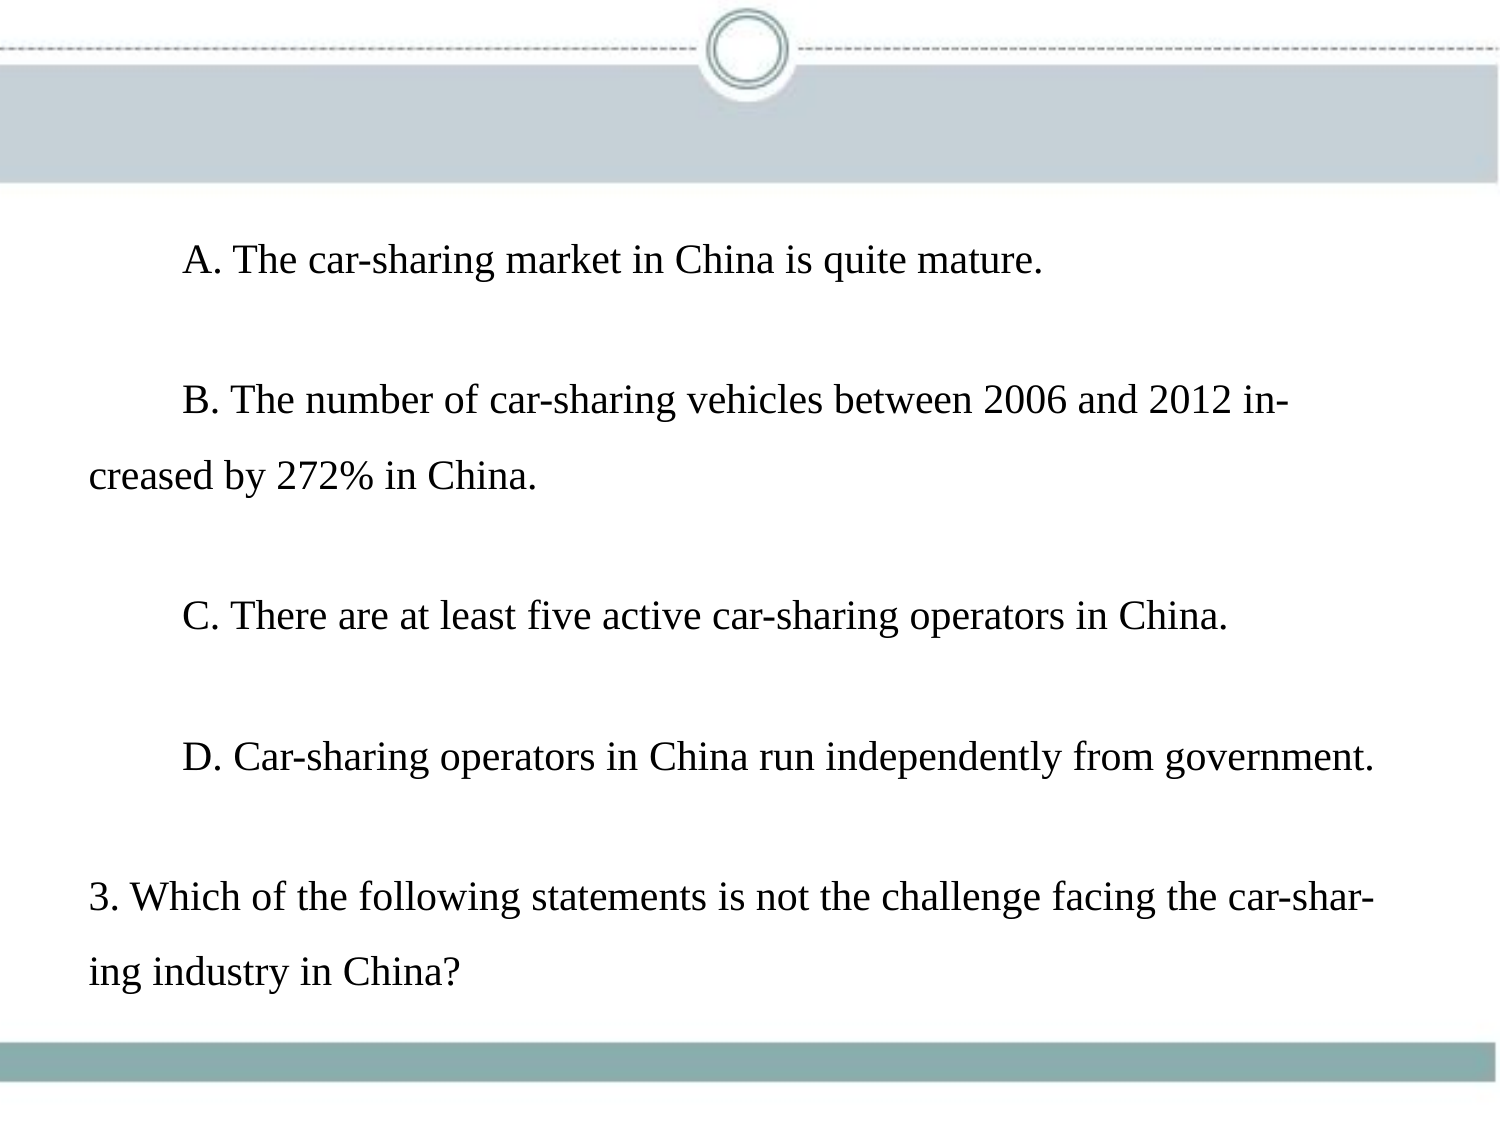

A. The car-sharing market in China is quite mature.
　　B. The number of car-sharing vehicles between 2006 and 2012 in-
creased by 272% in China.
　　C. There are at least five active car-sharing operators in China.
　　D. Car-sharing operators in China run independently from government.
3. Which of the following statements is not the challenge facing the car-shar-
ing industry in China?